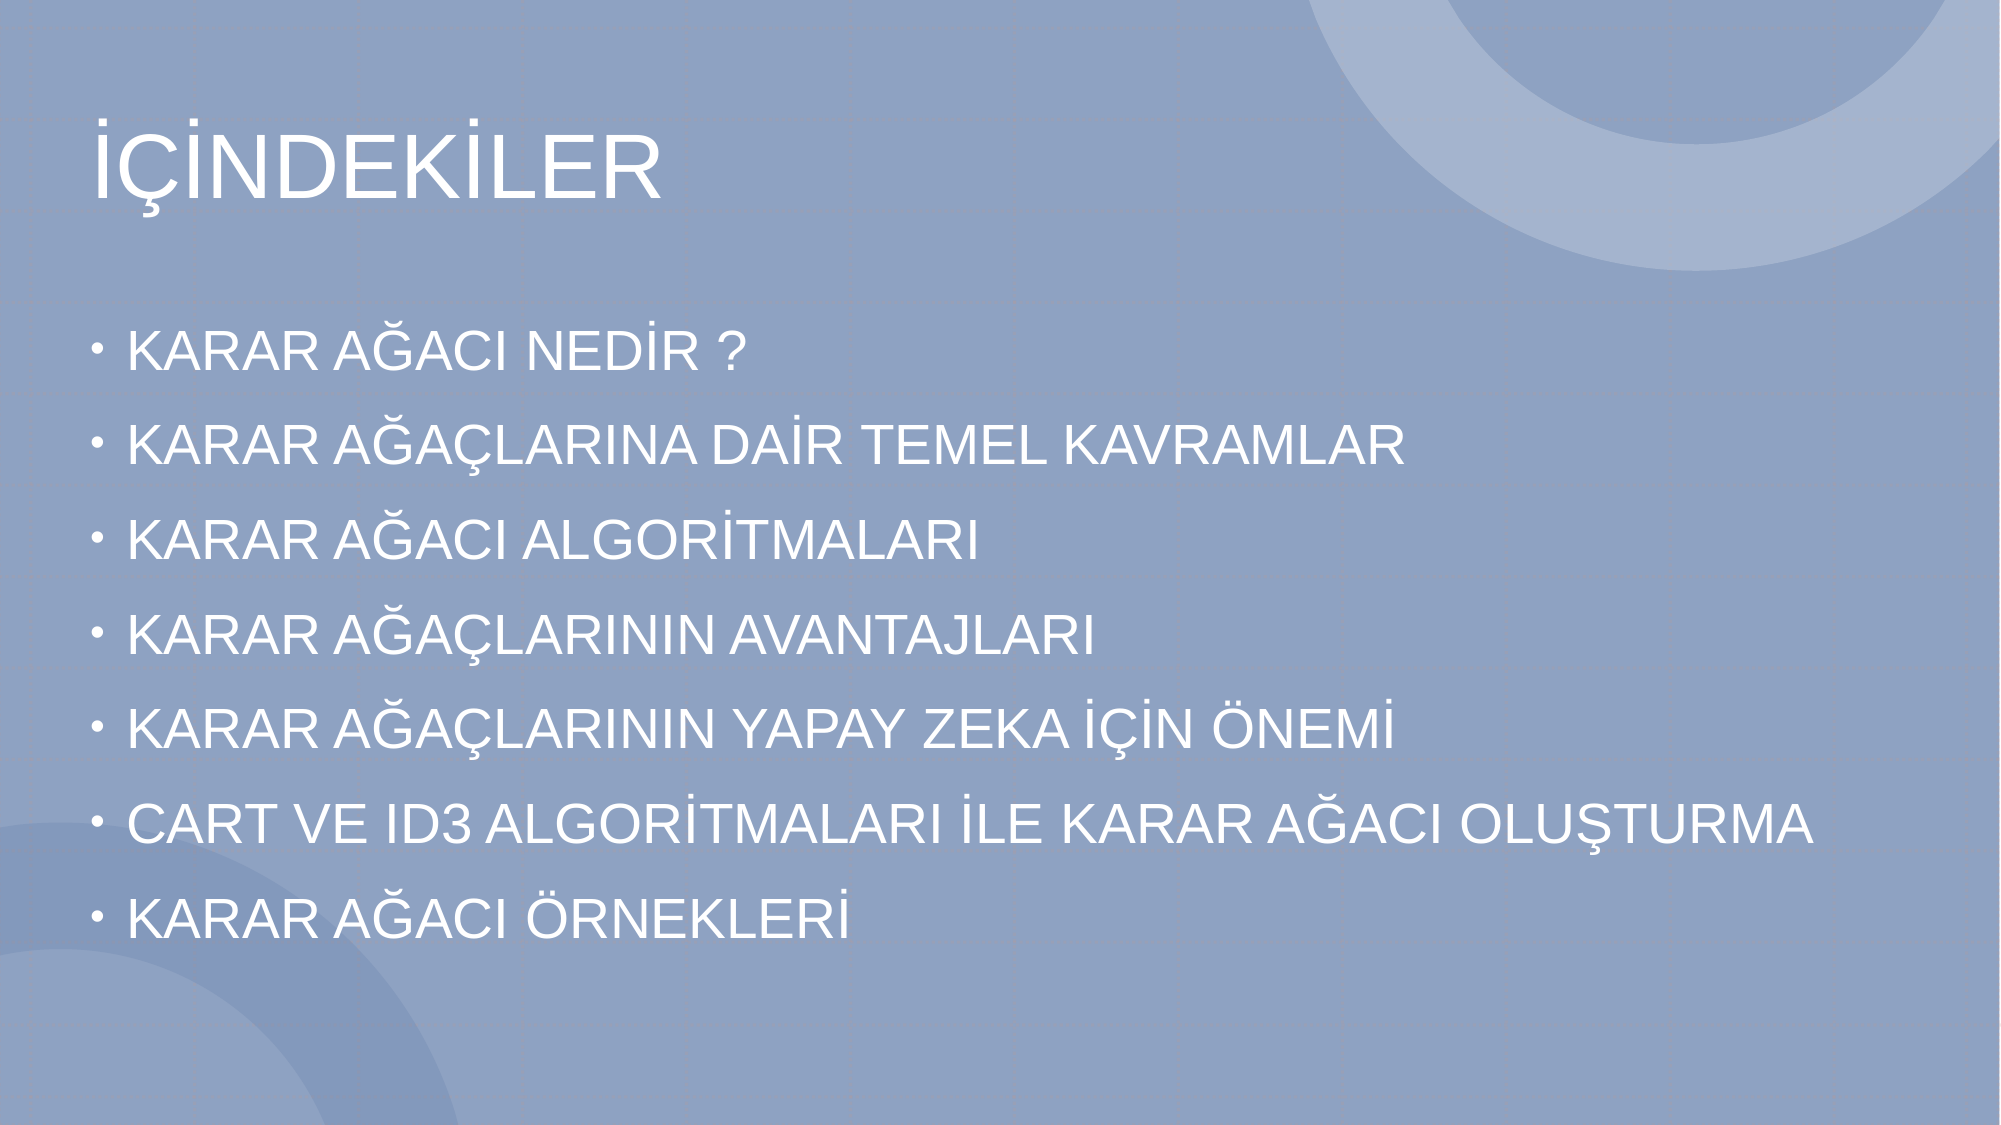

# İÇİNDEKİLER
KARAR AĞACI NEDİR ?
KARAR AĞAÇLARINA DAİR TEMEL KAVRAMLAR
KARAR AĞACI ALGORİTMALARI
KARAR AĞAÇLARININ AVANTAJLARI
KARAR AĞAÇLARININ YAPAY ZEKA İÇİN ÖNEMİ
CART VE ID3 ALGORİTMALARI İLE KARAR AĞACI OLUŞTURMA
KARAR AĞACI ÖRNEKLERİ